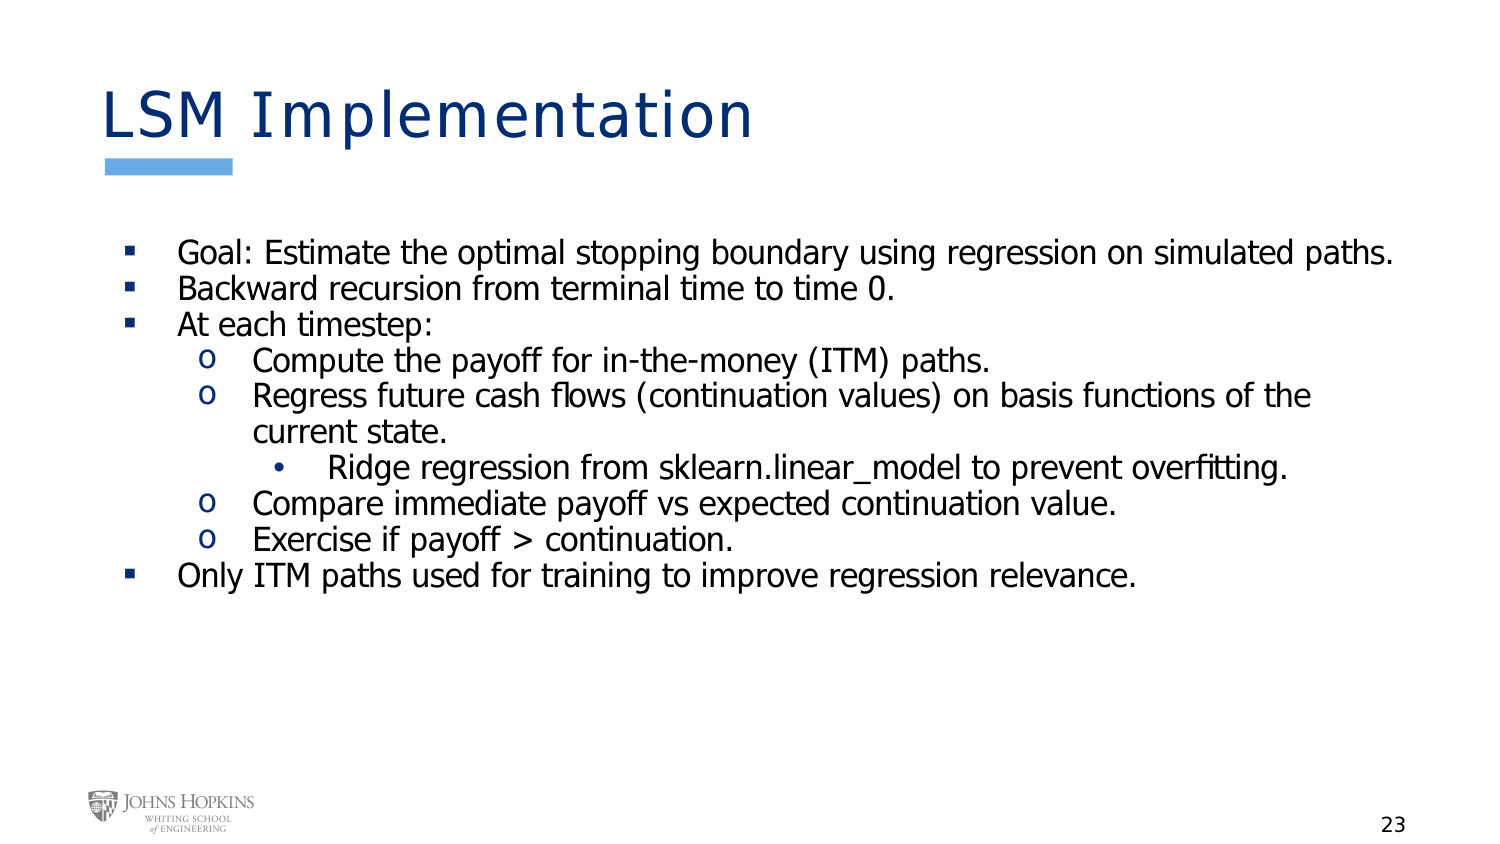

# LSM Implementation
Goal: Estimate the optimal stopping boundary using regression on simulated paths.
Backward recursion from terminal time to time 0.
At each timestep:
Compute the payoff for in-the-money (ITM) paths.
Regress future cash flows (continuation values) on basis functions of the current state.
Ridge regression from sklearn.linear_model to prevent overfitting.
Compare immediate payoff vs expected continuation value.
Exercise if payoff > continuation.
Only ITM paths used for training to improve regression relevance.